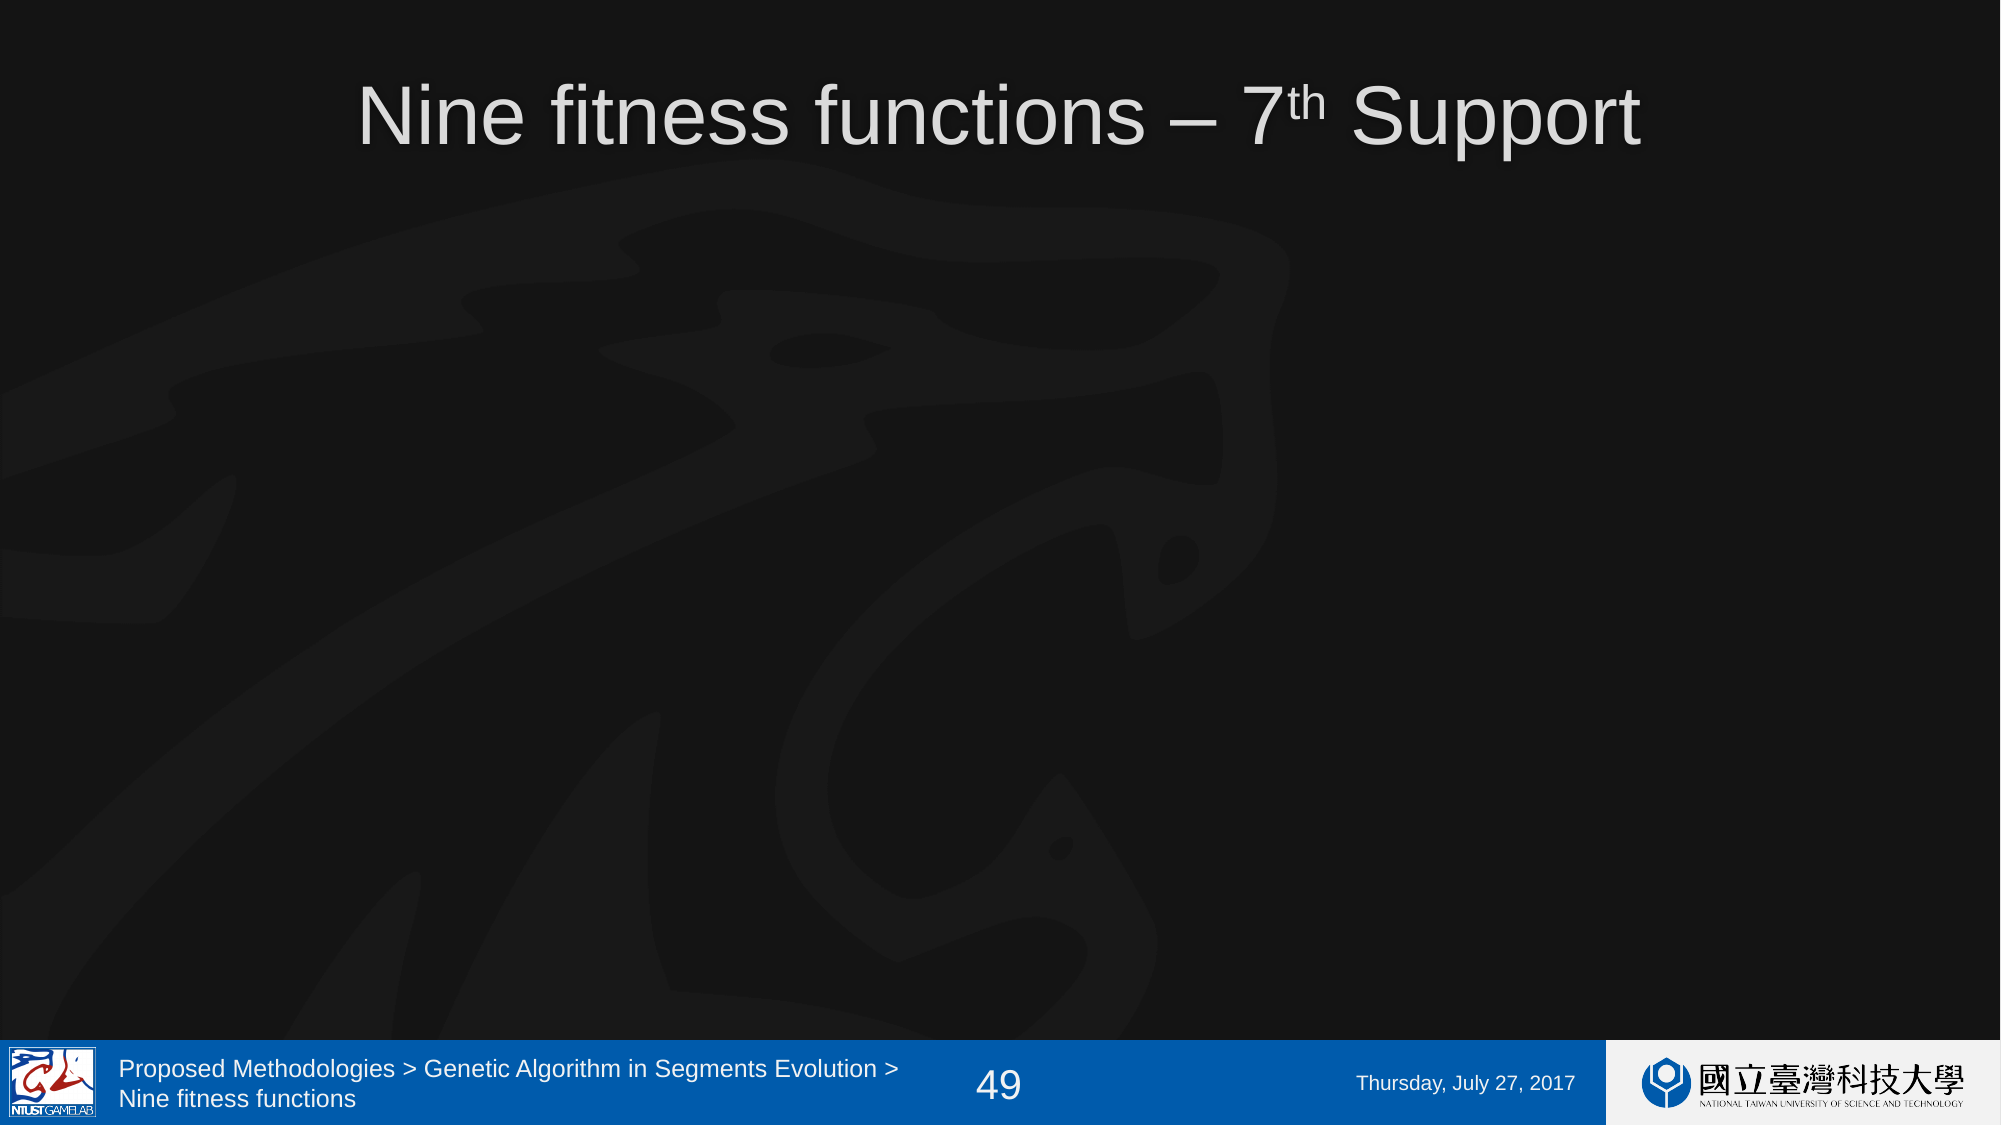

# Nine fitness functions – 7th Support

Proposed Methodologies > Genetic Algorithm in Segments Evolution >
Nine fitness functions
Thursday, July 27, 2017
49